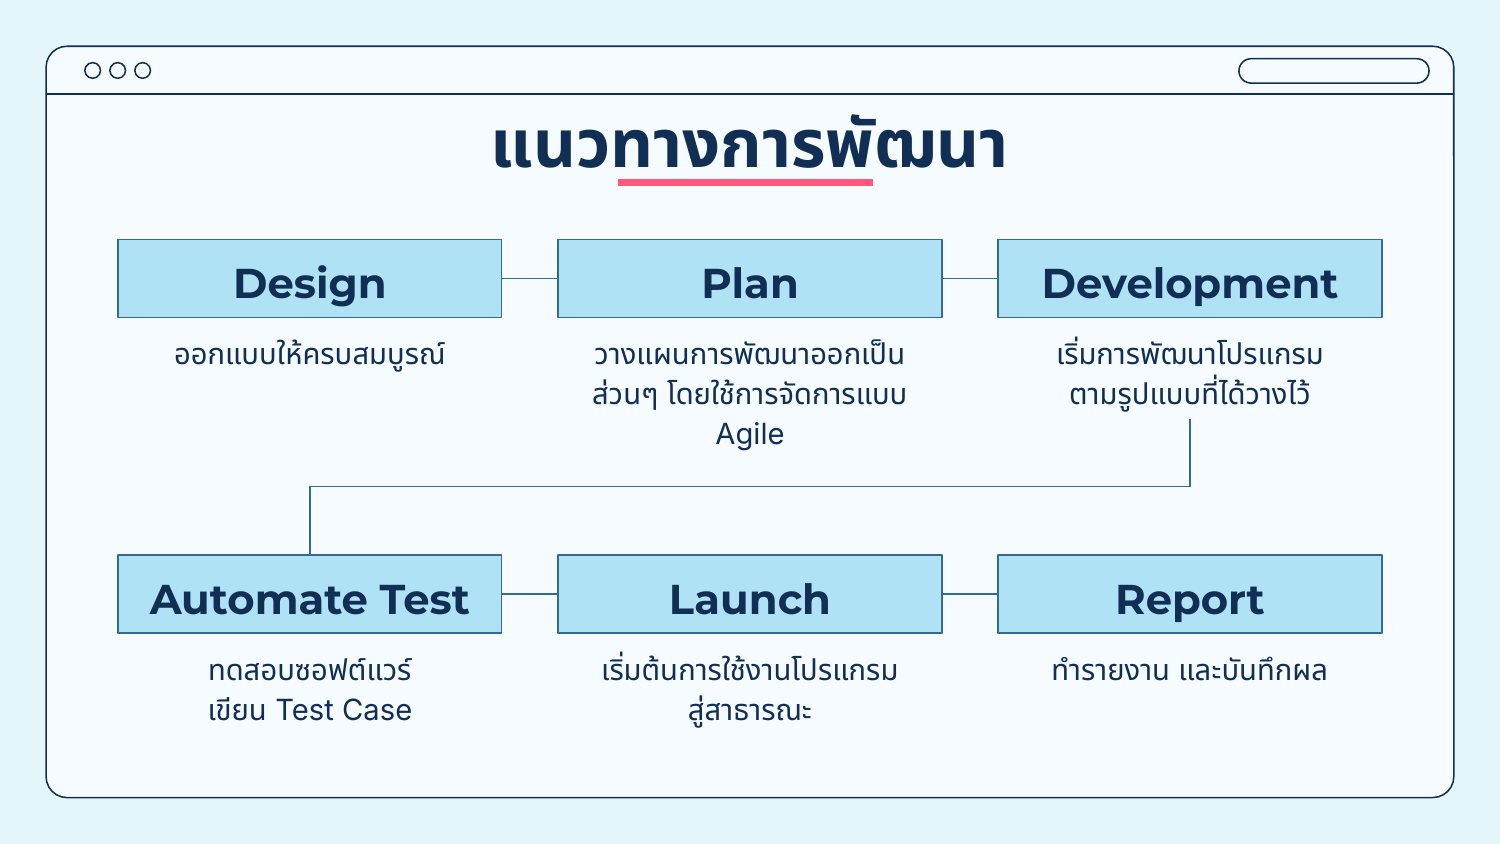

# แนวทางการพัฒนา
Design
Plan
Development
ออกแบบให้ครบสมบูรณ์
วางแผนการพัฒนาออกเป็นส่วนๆ โดยใช้การจัดการแบบ Agile
เริ่มการพัฒนาโปรแกรม
ตามรูปแบบที่ได้วางไว้
Automate Test
Launch
Report
ทดสอบซอฟต์แวร์
เขียน Test Case
เริ่มต้นการใช้งานโปรแกรม
สู่สาธารณะ
ทำรายงาน และบันทึกผล